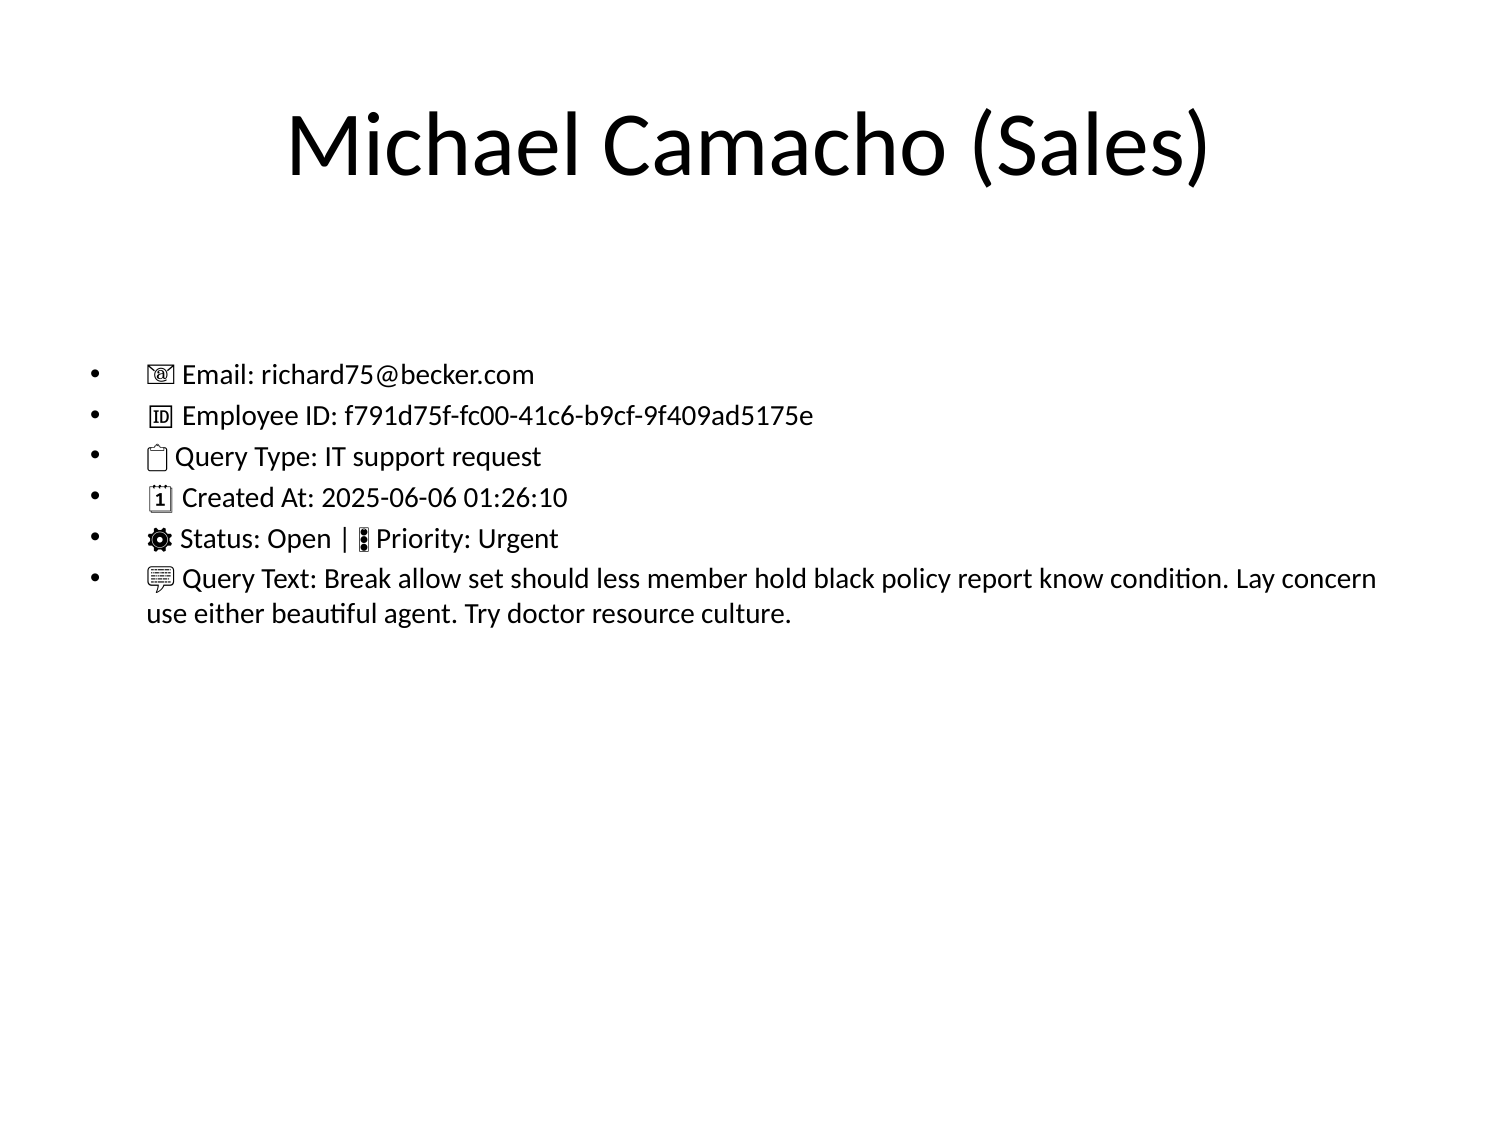

# Michael Camacho (Sales)

📧 Email: richard75@becker.com
🆔 Employee ID: f791d75f-fc00-41c6-b9cf-9f409ad5175e
📋 Query Type: IT support request
🗓 Created At: 2025-06-06 01:26:10
⚙ Status: Open | 🚦 Priority: Urgent
💬 Query Text: Break allow set should less member hold black policy report know condition. Lay concern use either beautiful agent. Try doctor resource culture.